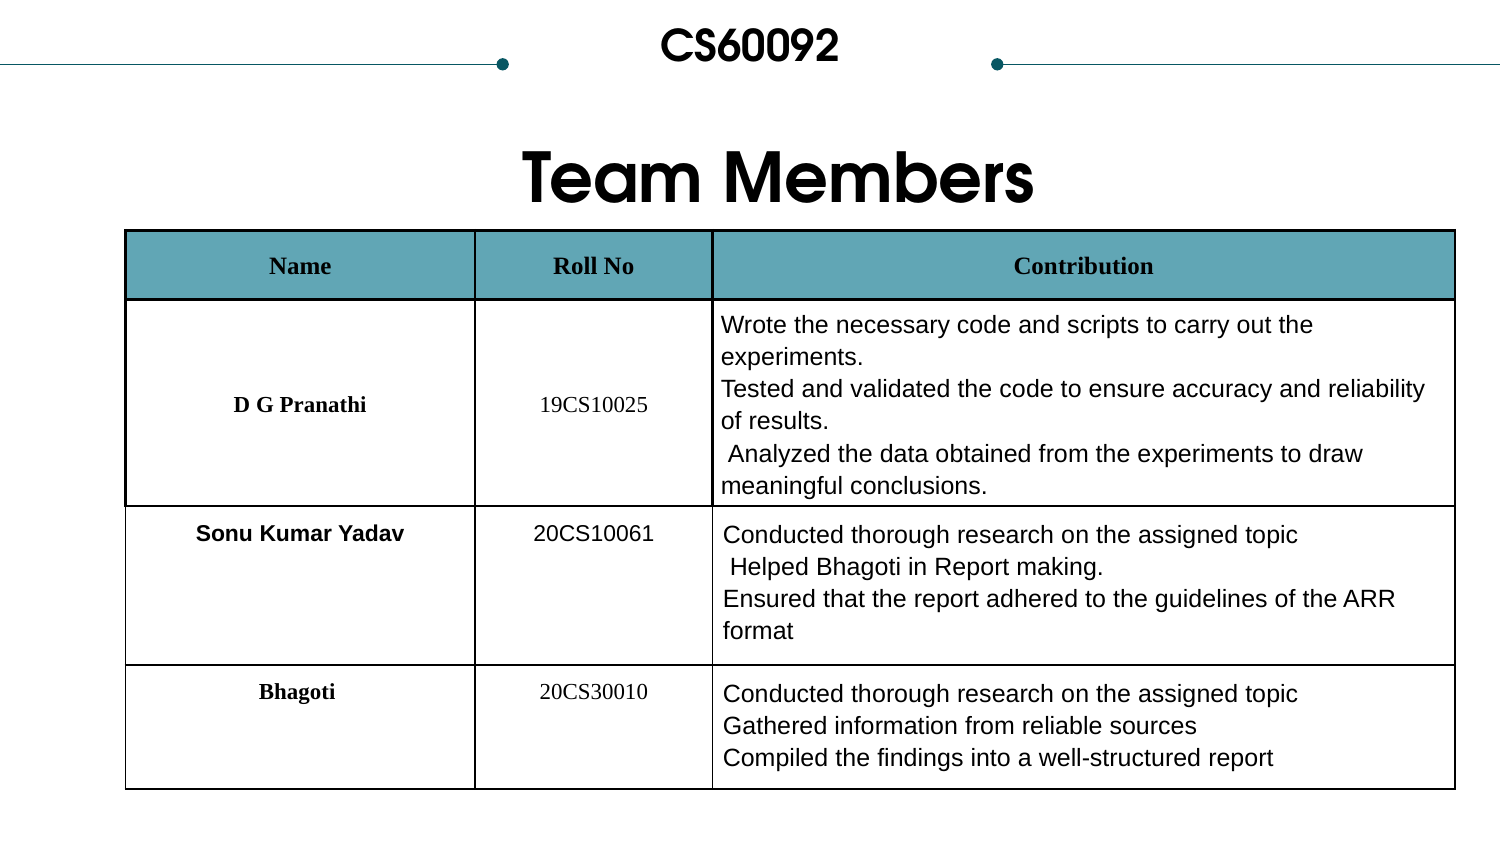

CS60092
Team Members
| Name | Roll No | Contribution |
| --- | --- | --- |
| D G Pranathi | 19CS10025 | Wrote the necessary code and scripts to carry out the experiments. Tested and validated the code to ensure accuracy and reliability of results. Analyzed the data obtained from the experiments to draw meaningful conclusions. |
| Sonu Kumar Yadav | 20CS10061 | Conducted thorough research on the assigned topic Helped Bhagoti in Report making. Ensured that the report adhered to the guidelines of the ARR format |
| Bhagoti | 20CS30010 | Conducted thorough research on the assigned topic Gathered information from reliable sources Compiled the findings into a well-structured report |